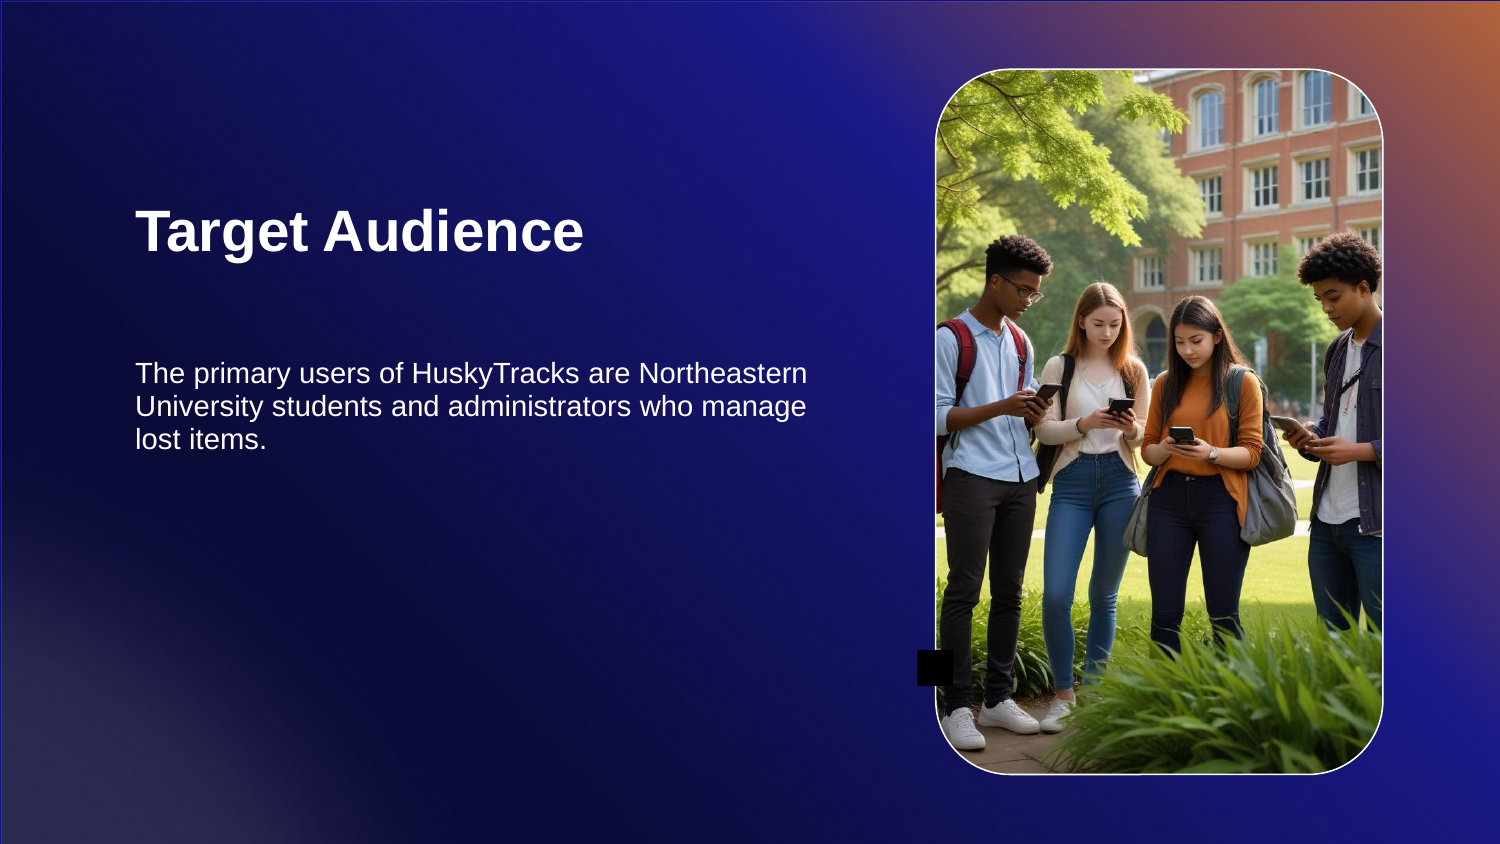

# Target Audience
The primary users of HuskyTracks are Northeastern University students and administrators who manage lost items.